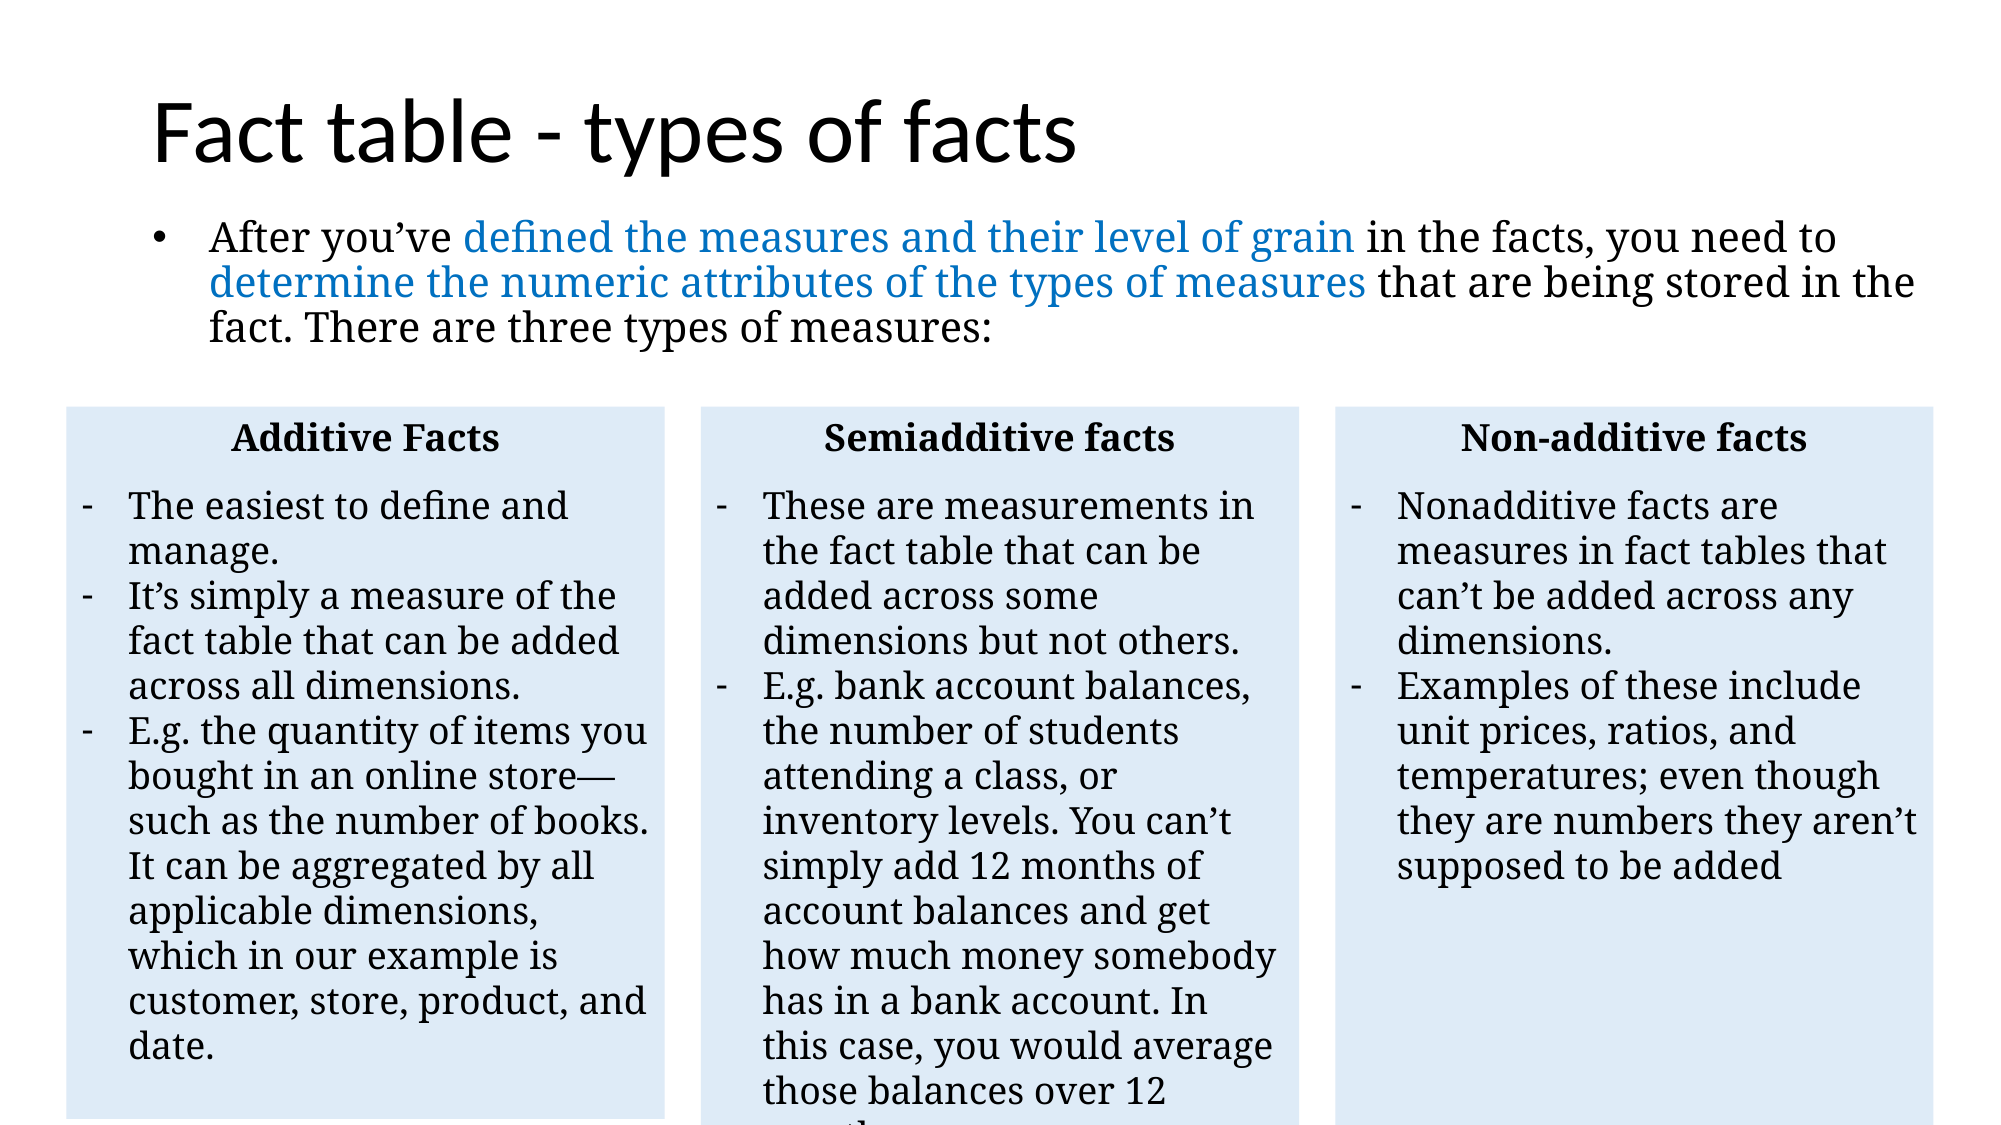

# Fact table - types of facts
After you’ve defined the measures and their level of grain in the facts, you need to determine the numeric attributes of the types of measures that are being stored in the fact. There are three types of measures:

Additive Facts

The easiest to define and manage.
It’s simply a measure of the fact table that can be added across all dimensions.
E.g. the quantity of items you bought in an online store—such as the number of books. It can be aggregated by all applicable dimensions, which in our example is customer, store, product, and date.

Semiadditive facts

These are measurements in the fact table that can be added across some dimensions but not others.
E.g. bank account balances, the number of students attending a class, or inventory levels. You can’t simply add 12 months of account balances and get how much money somebody has in a bank account. In this case, you would average those balances over 12 months.
Non-additive facts

Nonadditive facts are measures in fact tables that can’t be added across any dimensions.
Examples of these include unit prices, ratios, and temperatures; even though they are numbers they aren’t supposed to be added

14